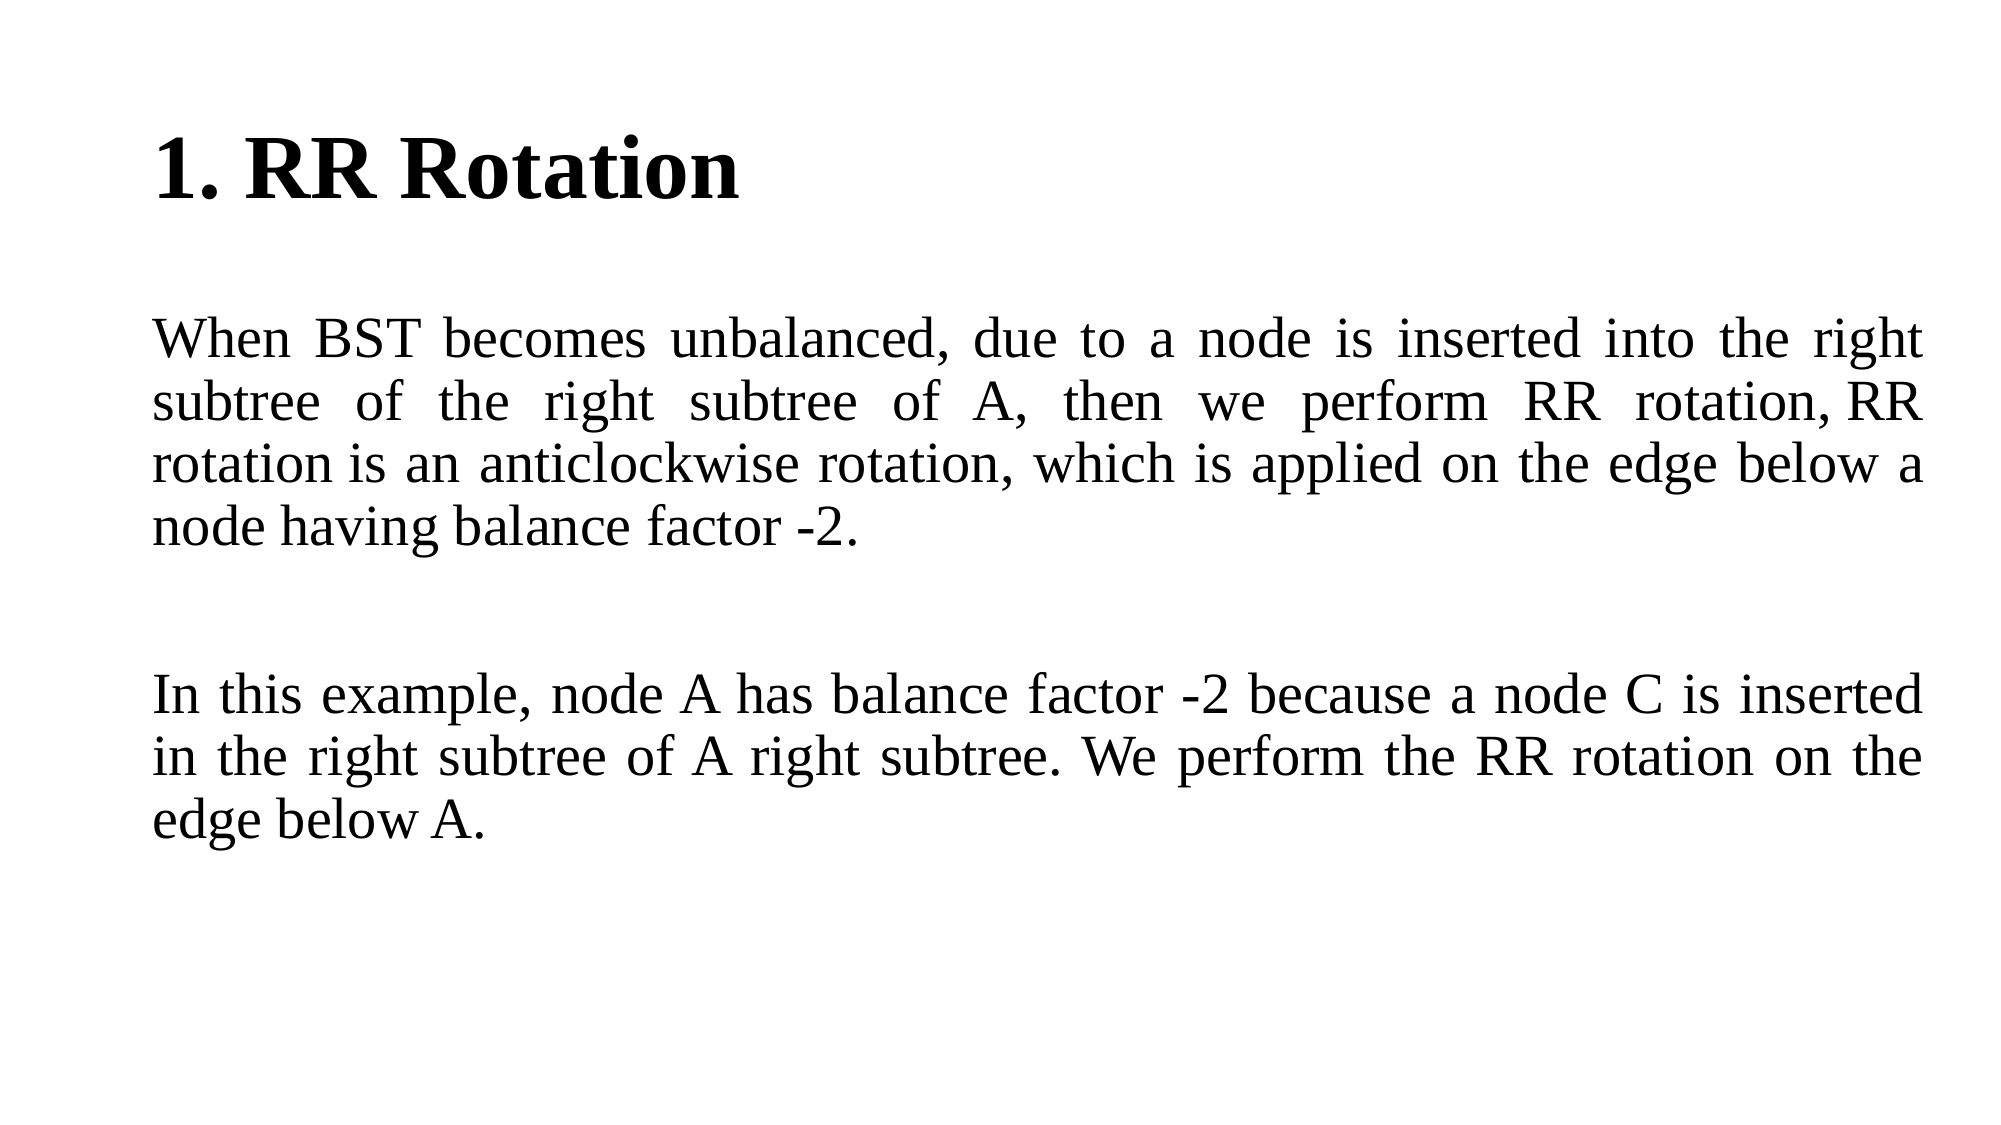

# 1. RR Rotation
When BST becomes unbalanced, due to a node is inserted into the right subtree of the right subtree of A, then we perform RR rotation, RR rotation is an anticlockwise rotation, which is applied on the edge below a node having balance factor -2.

In this example, node A has balance factor -2 because a node C is inserted in the right subtree of A right subtree. We perform the RR rotation on the edge below A.